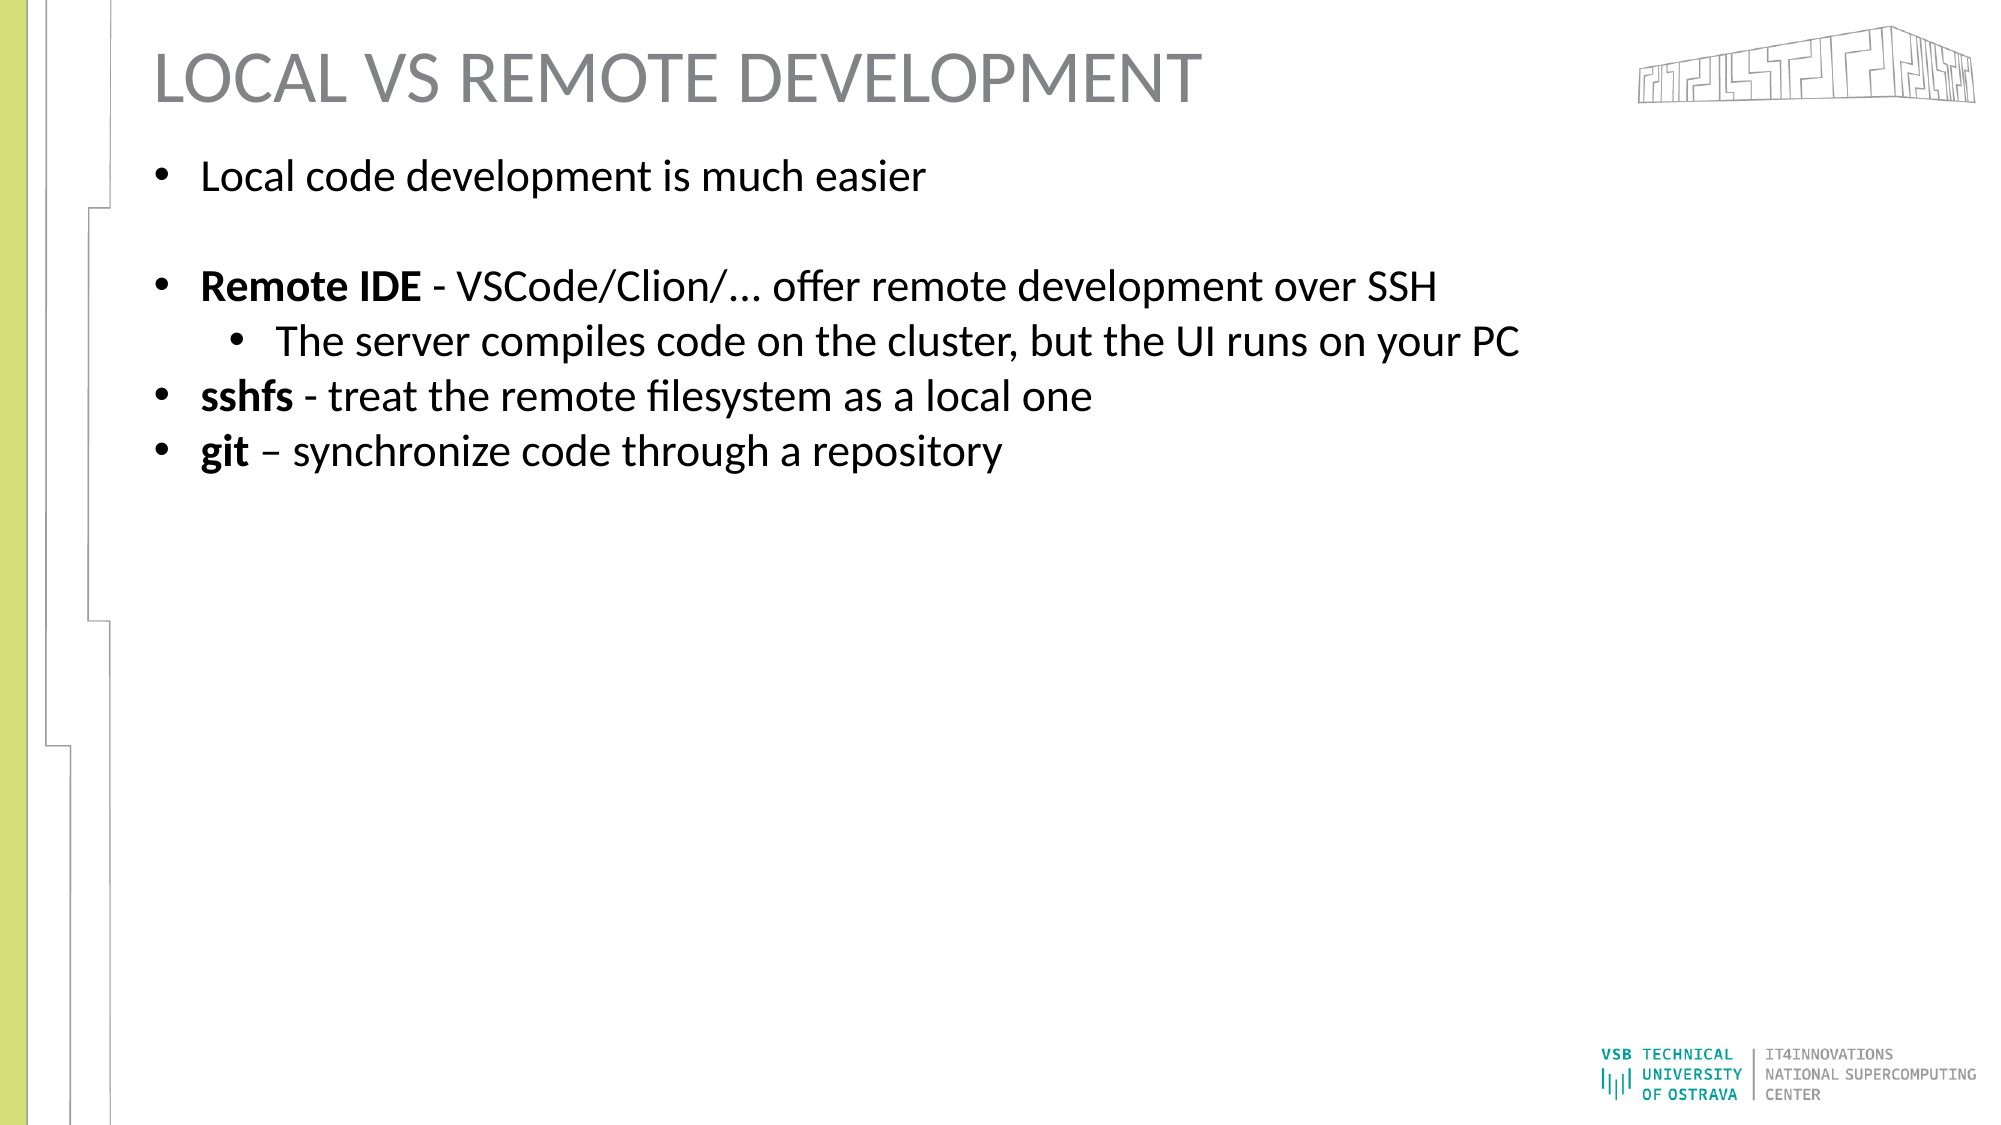

# Local vs Remote development
Local code development is much easier

Remote IDE - VSCode/Clion/... offer remote development over SSH
The server compiles code on the cluster, but the UI runs on your PC
sshfs - treat the remote filesystem as a local one
git – synchronize code through a repository